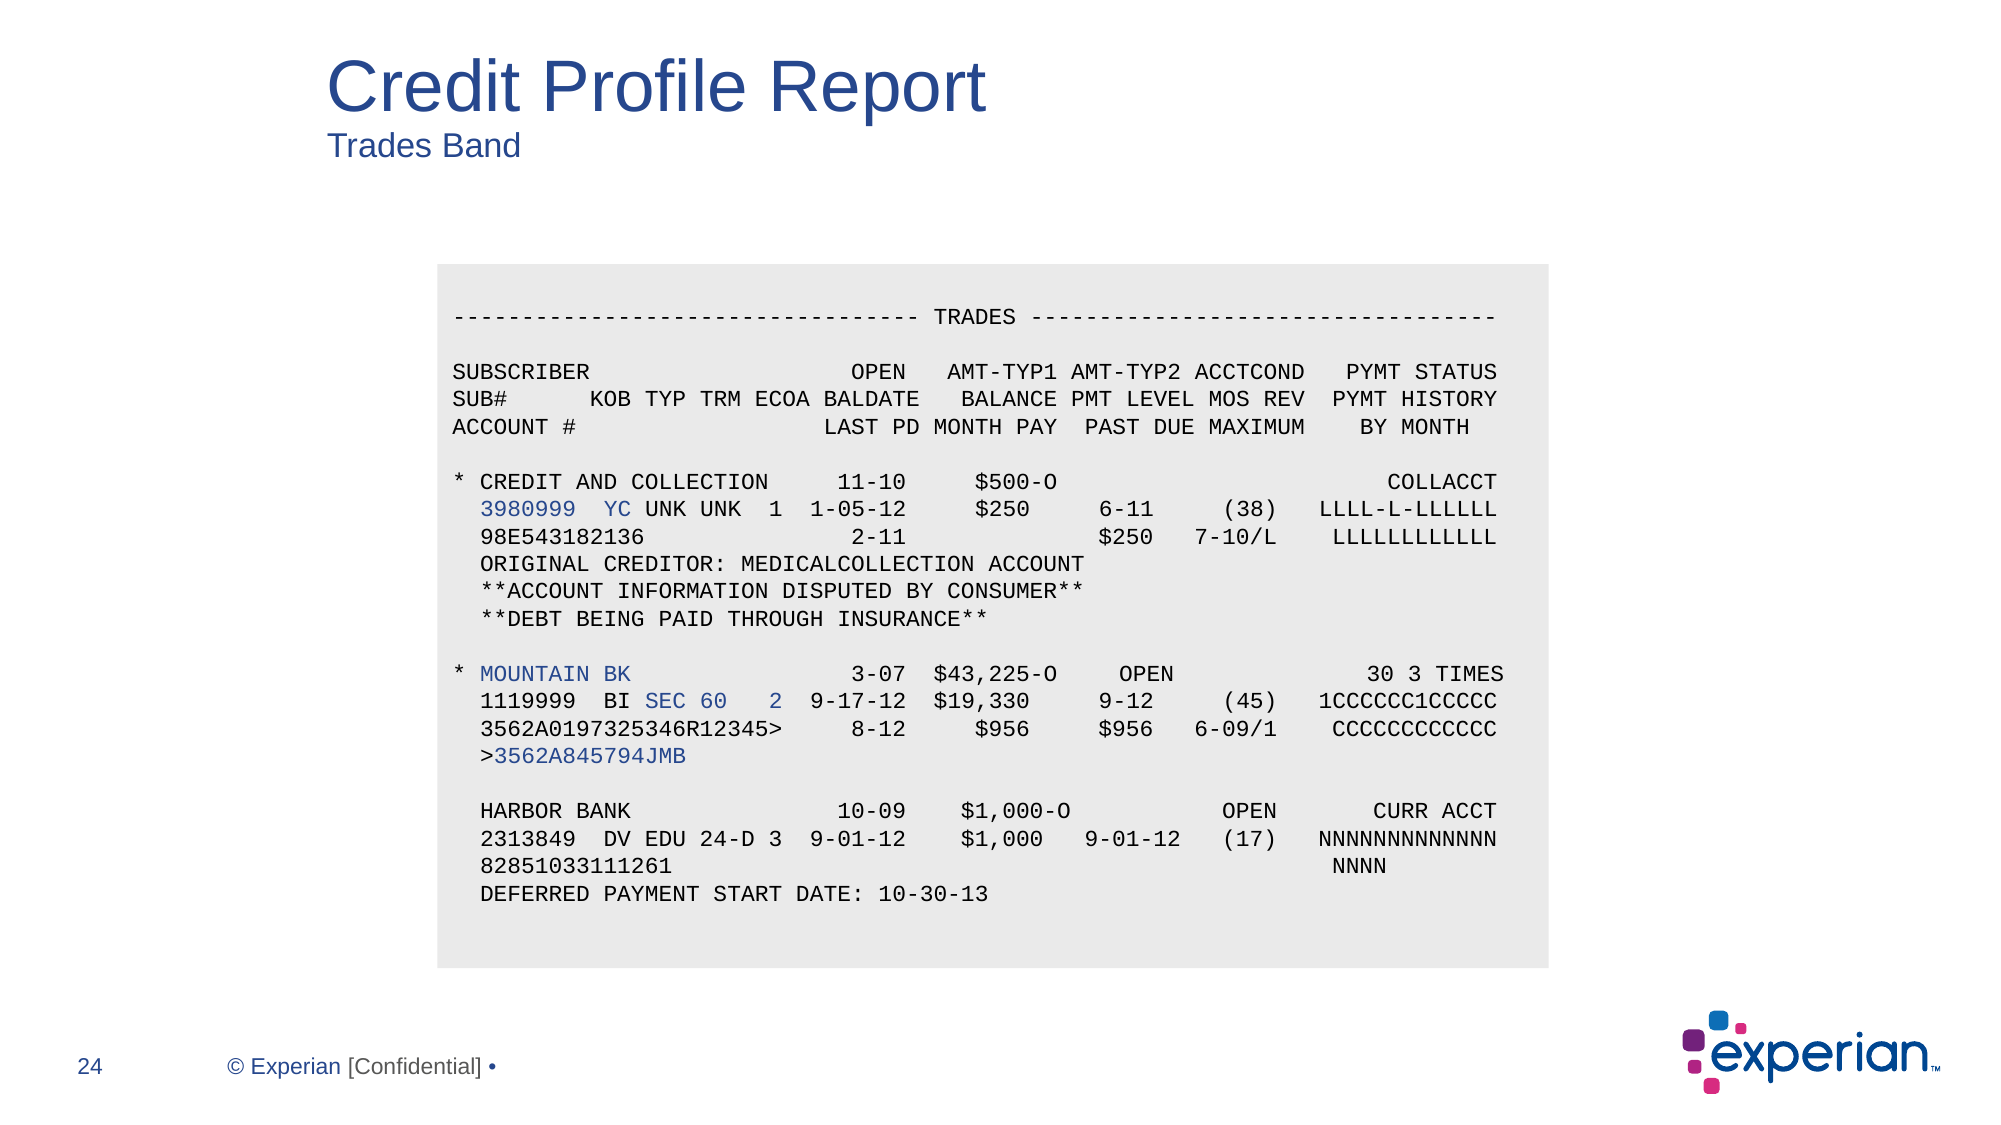

# Credit Profile Report Trades Band

---------------------------------- TRADES ----------------------------------

SUBSCRIBER                   OPEN   AMT-TYP1 AMT-TYP2 ACCTCOND   PYMT STATUS
SUB#      KOB TYP TRM ECOA BALDATE   BALANCE PMT LEVEL MOS REV  PYMT HISTORY
ACCOUNT #                  LAST PD MONTH PAY  PAST DUE MAXIMUM    BY MONTH

* CREDIT AND COLLECTION     11-10     $500-O                        COLLACCT
  3980999  YC UNK UNK  1  1-05-12     $250     6-11     (38)   LLLL-L-LLLLLL
  98E543182136               2-11              $250   7-10/L    LLLLLLLLLLLL
  ORIGINAL CREDITOR: MEDICALCOLLECTION ACCOUNT
  **ACCOUNT INFORMATION DISPUTED BY CONSUMER**
  **DEBT BEING PAID THROUGH INSURANCE**

* MOUNTAIN BK                3-07  $43,225-O  	OPEN              30 3 TIMES
  1119999  BI SEC 60   2  9-17-12  $19,330     9-12     (45)   1CCCCCC1CCCCC
  3562A0197325346R12345>     8-12     $956     $956   6-09/1    CCCCCCCCCCCC
  >3562A845794JMB

  HARBOR BANK               10-09    $1,000-O           OPEN       CURR ACCT
  2313849  DV EDU 24-D 3  9-01-12    $1,000   9-01-12   (17)   NNNNNNNNNNNNN
  82851033111261                                                NNNN
  DEFERRED PAYMENT START DATE: 10-30-13

Private and confidential